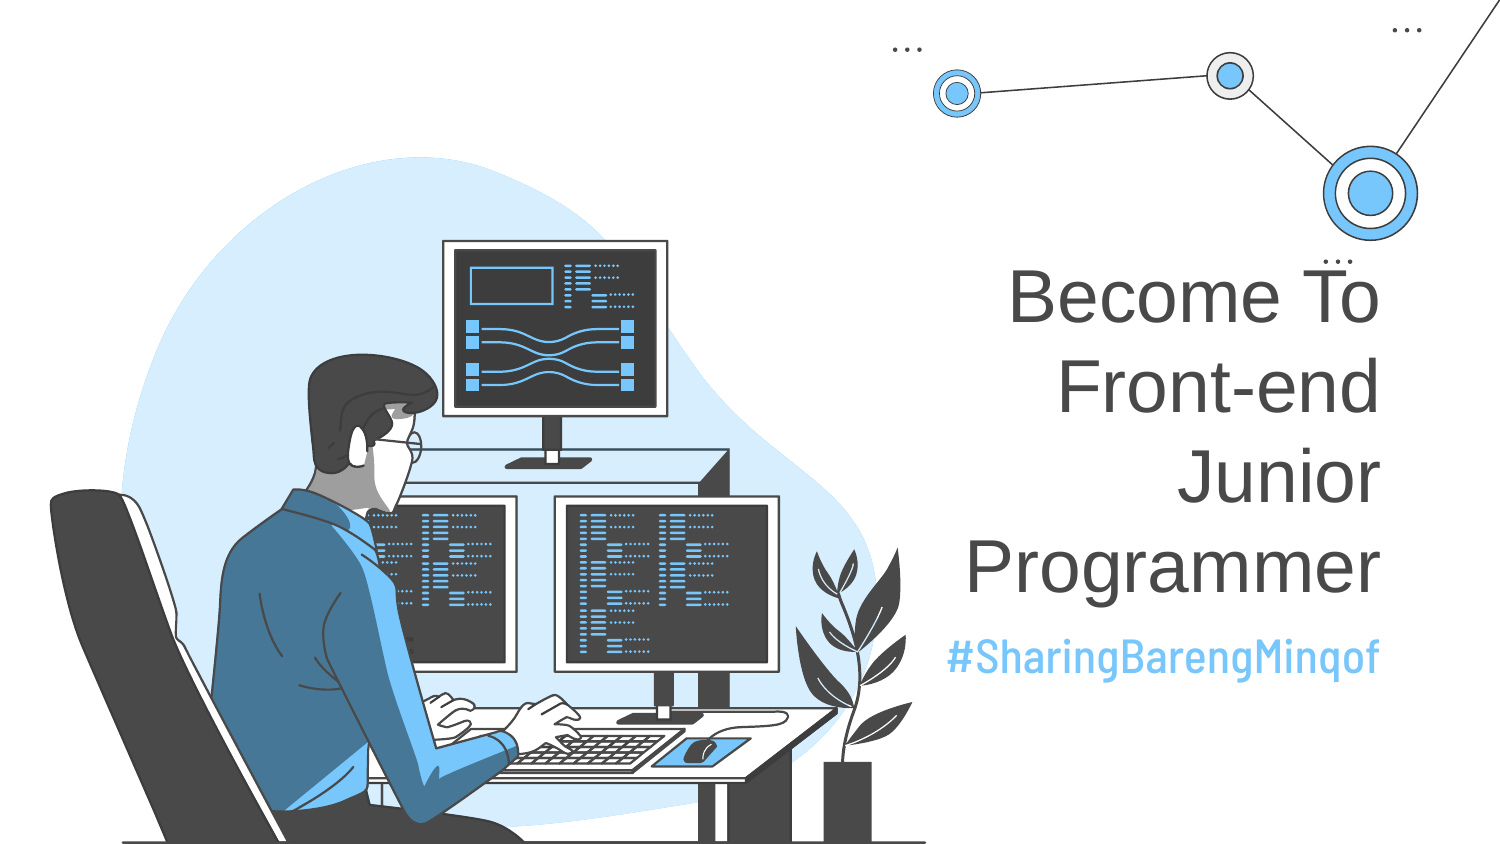

# Become To Front-end Junior Programmer
#SharingBarengMinqof